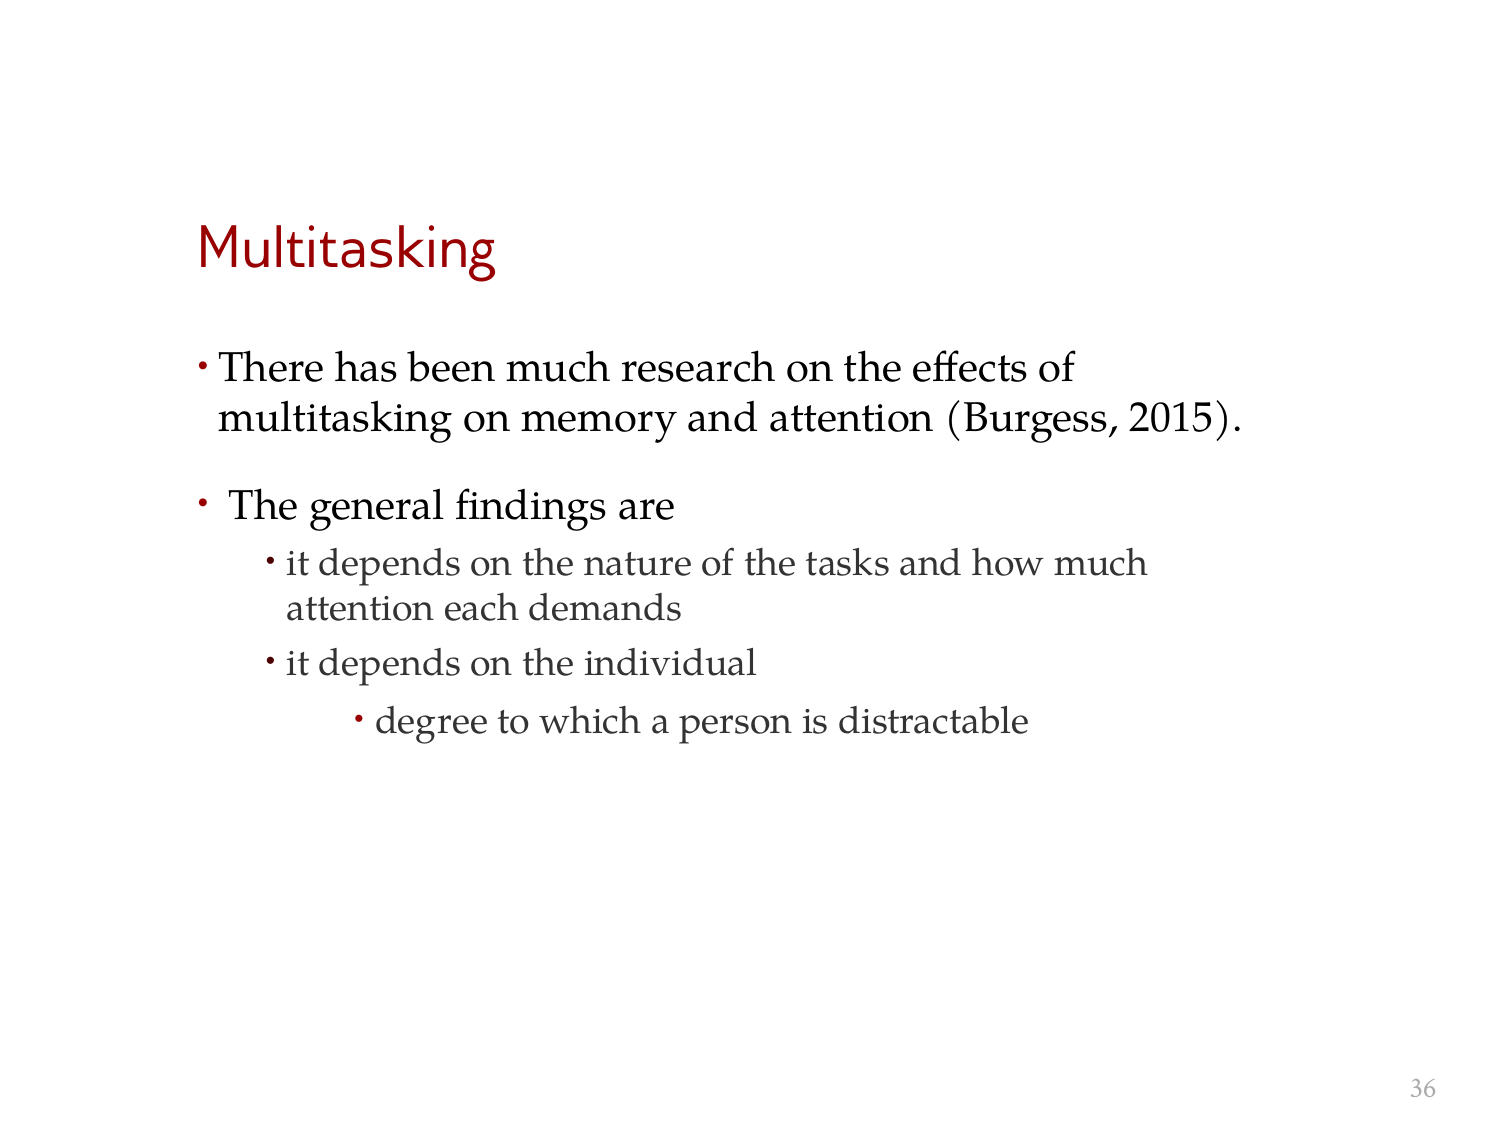

# Multitasking
There has been much research on the effects of multitasking on memory and attention (Burgess, 2015).
 The general findings are
it depends on the nature of the tasks and how much attention each demands
it depends on the individual
degree to which a person is distractable
36